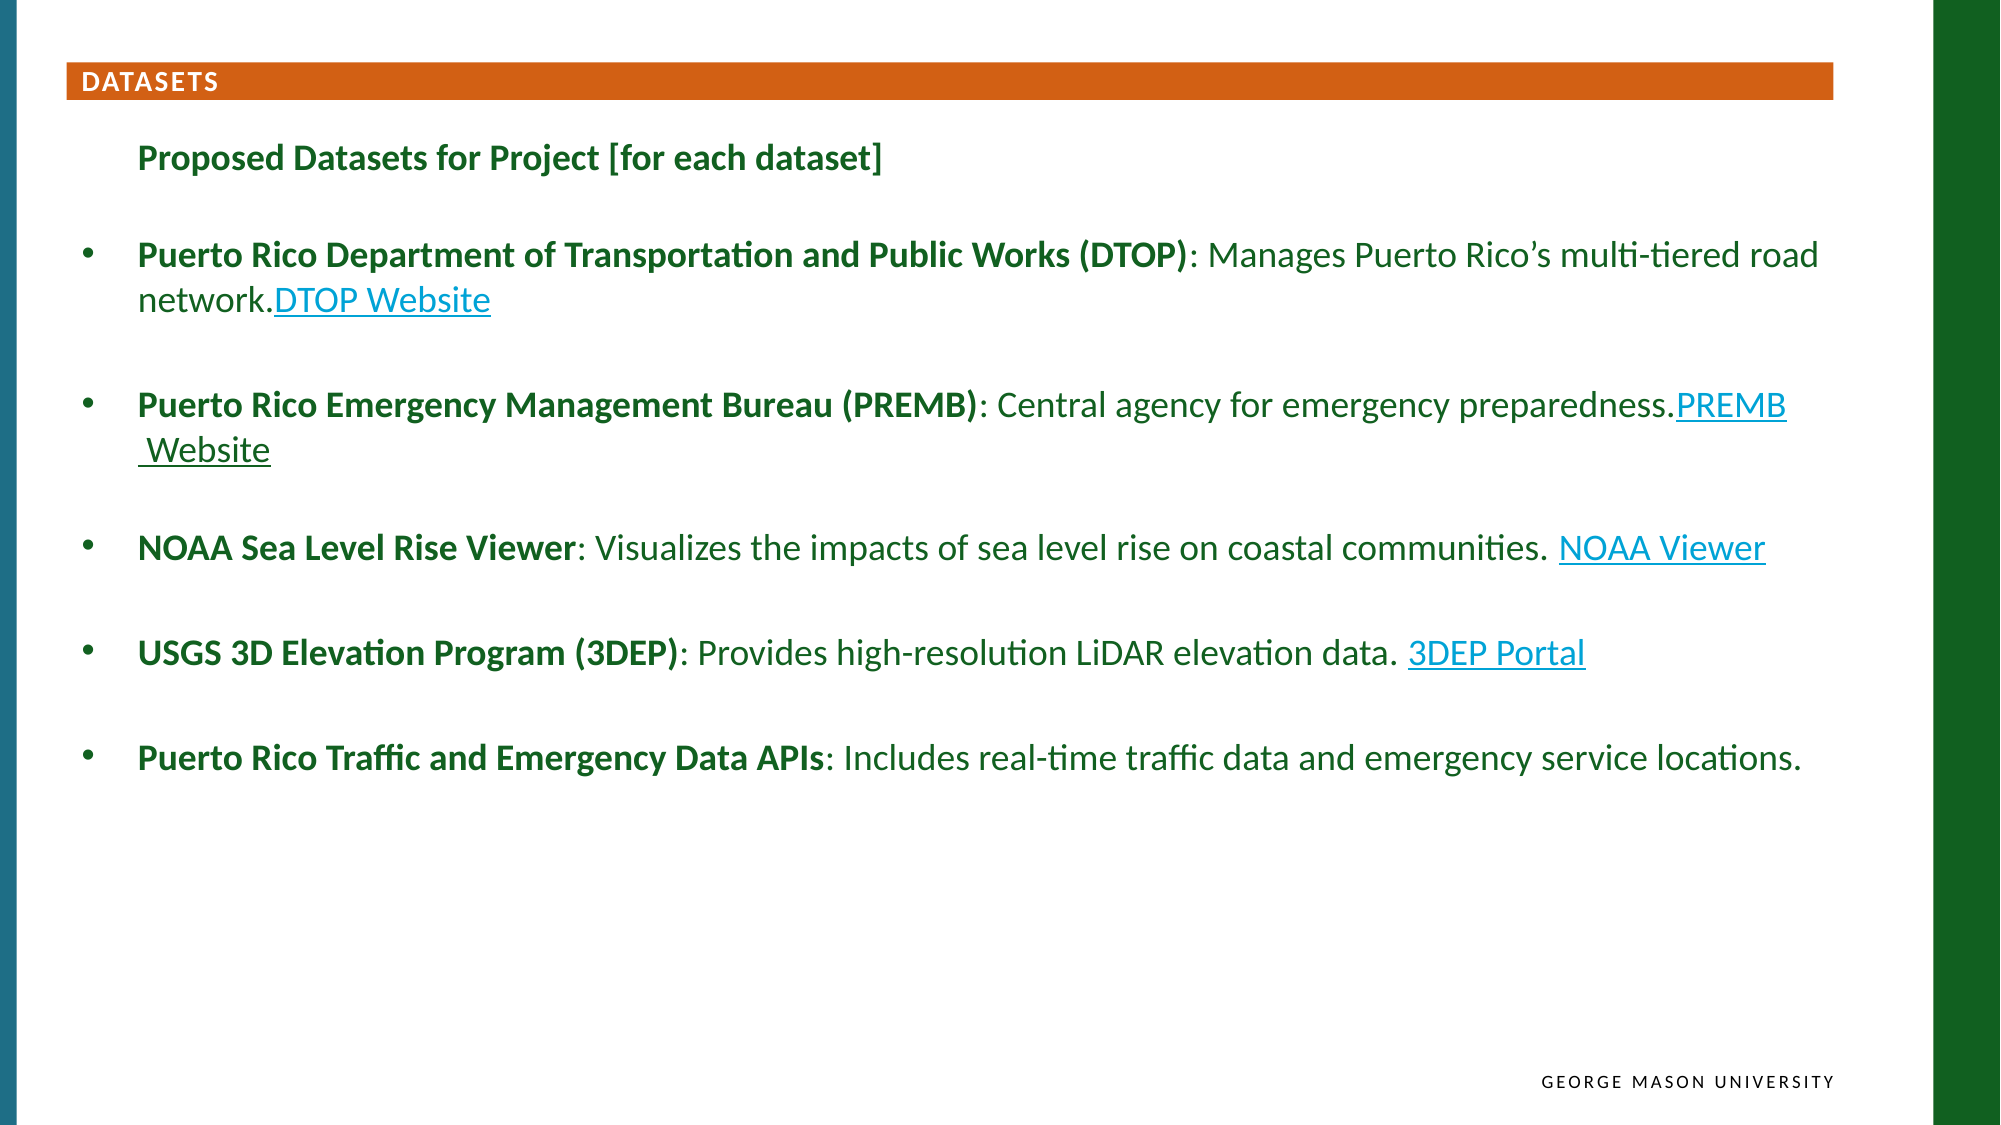

Datasets
	Proposed Datasets for Project [for each dataset]
Puerto Rico Department of Transportation and Public Works (DTOP): Manages Puerto Rico’s multi-tiered road network.DTOP Website

Puerto Rico Emergency Management Bureau (PREMB): Central agency for emergency preparedness.PREMB Website
NOAA Sea Level Rise Viewer: Visualizes the impacts of sea level rise on coastal communities. NOAA Viewer

USGS 3D Elevation Program (3DEP): Provides high-resolution LiDAR elevation data. 3DEP Portal

Puerto Rico Traffic and Emergency Data APIs: Includes real-time traffic data and emergency service locations.